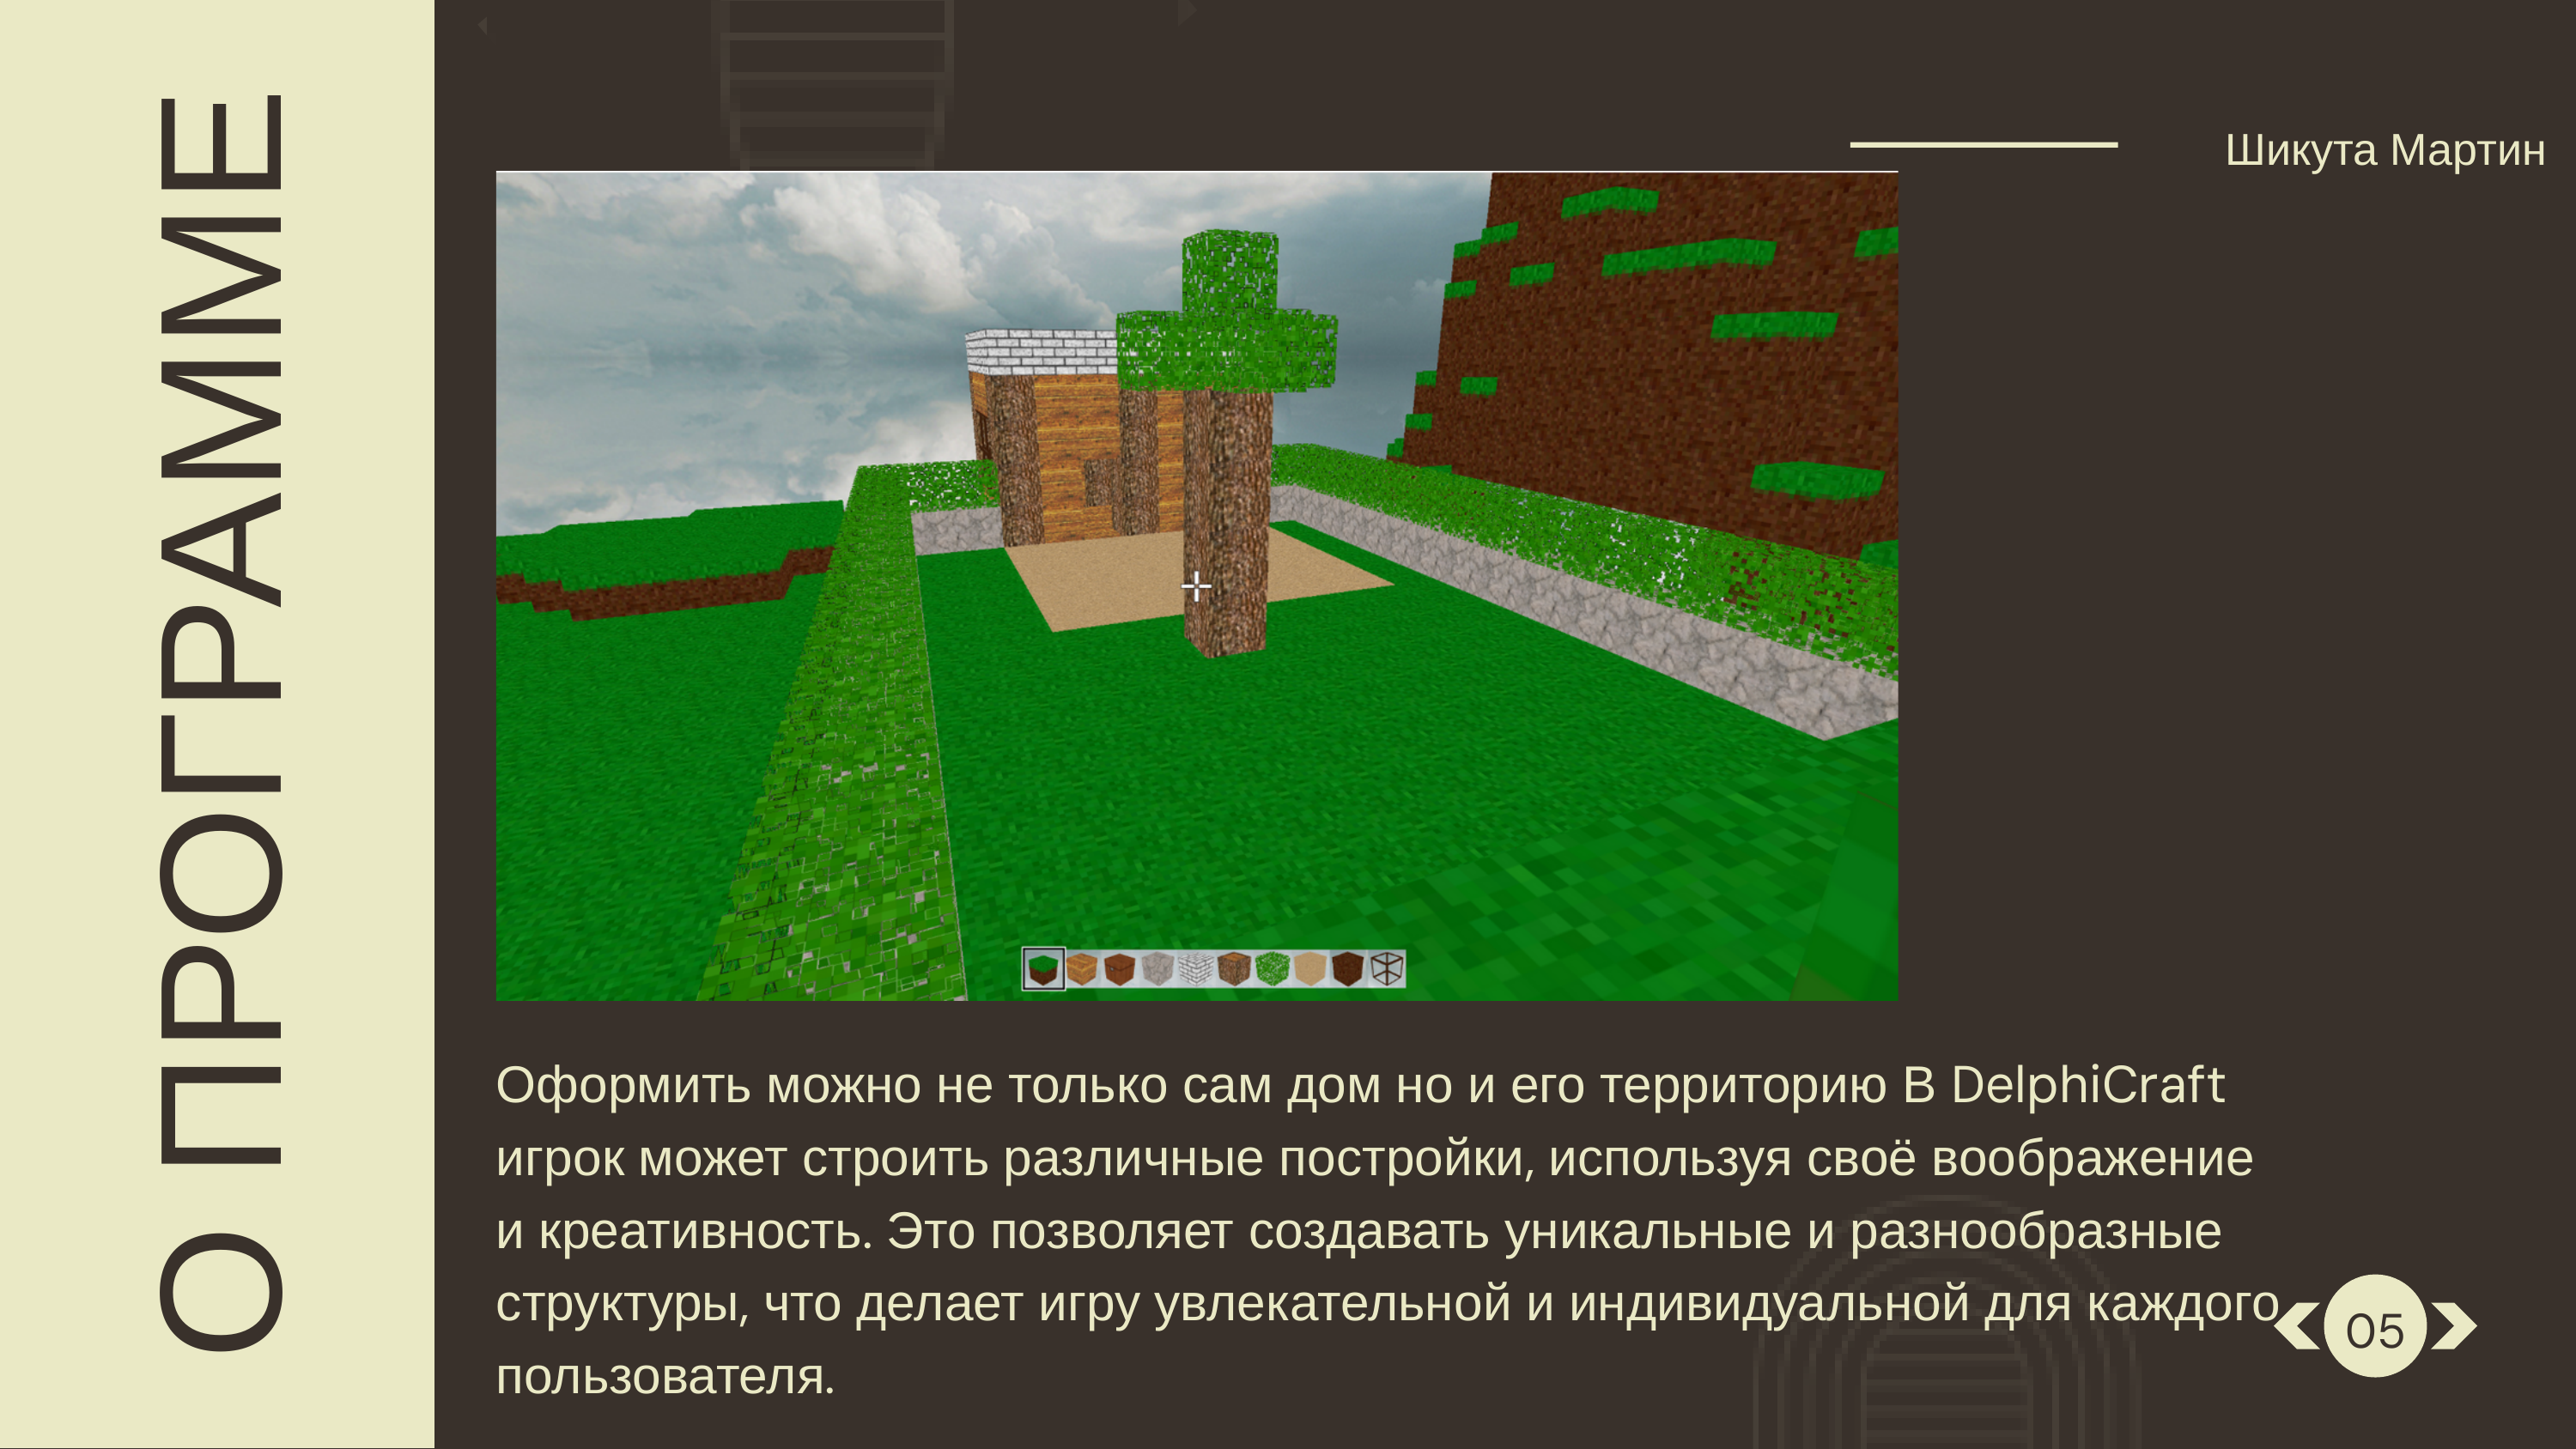

Шикута Мартин

О ПРОГРАММЕ

Оформить можно не только сам дом но и его территорию В DelphiCraft игрок может строить различные постройки, используя своё воображение и креативность. Это позволяет создавать уникальные и разнообразные структуры, что делает игру увлекательной и индивидуальной для каждого пользователя.

05